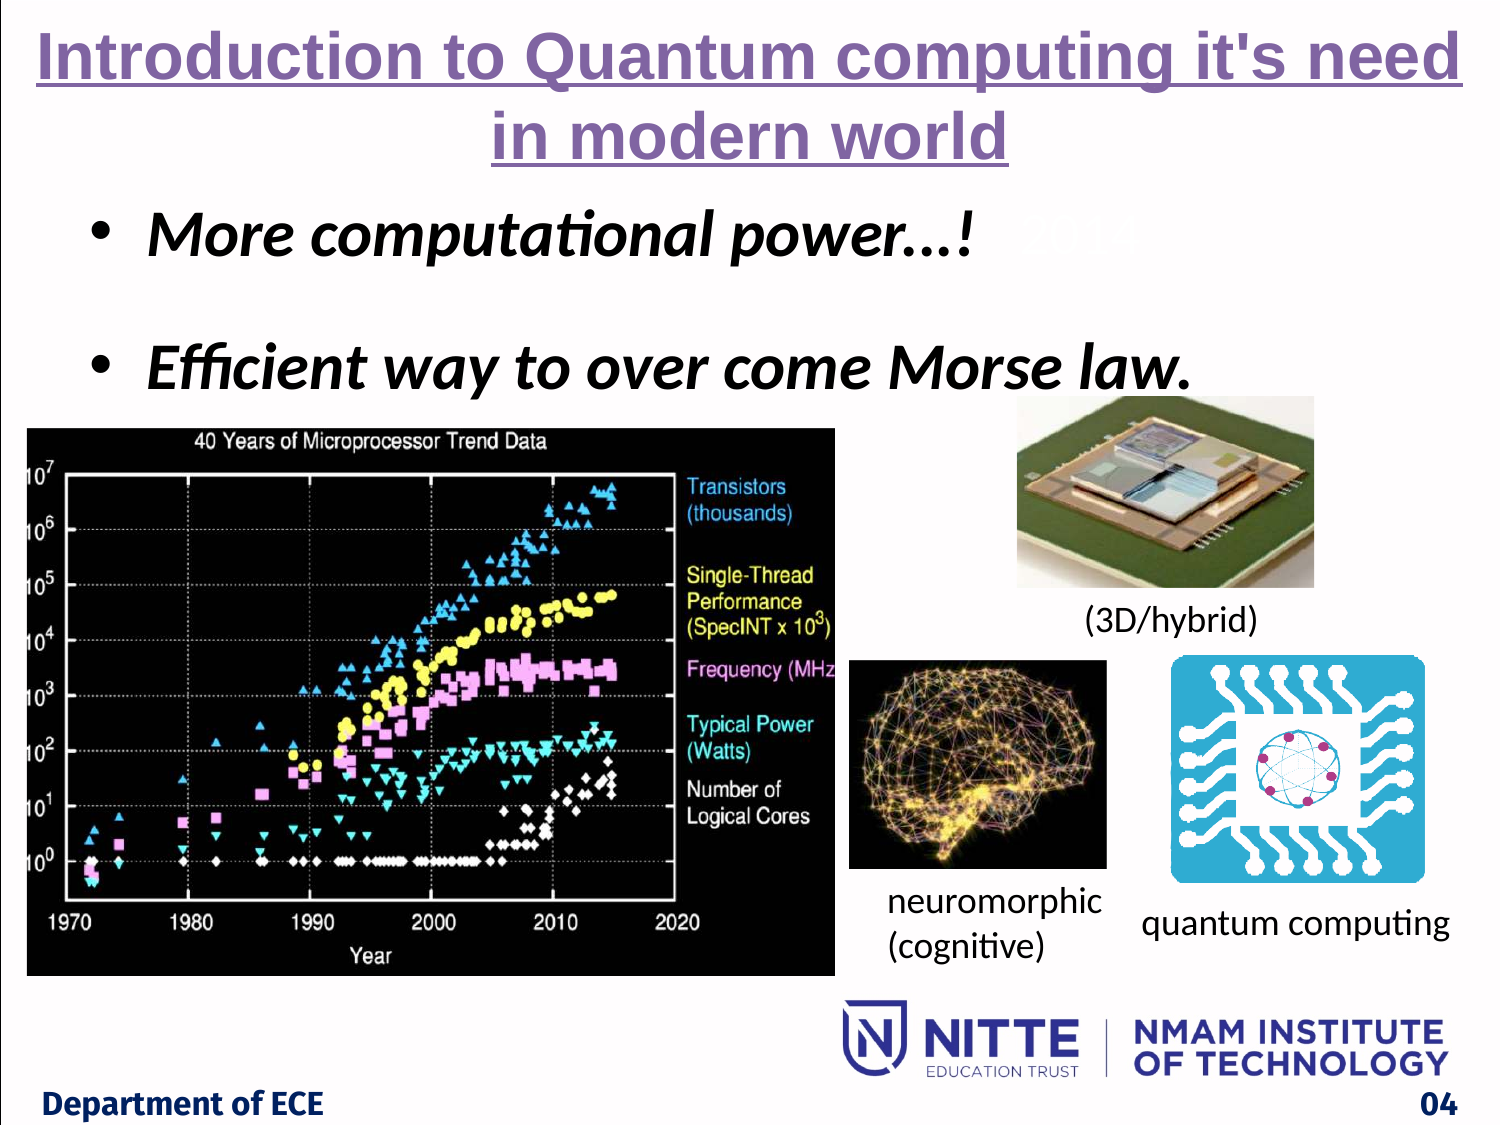

Introduction to Quantum computing it's need in modern world
More computational power...!
Efficient way to over come Morse law.
2014

First integrated circuit  Size ~1cm2
2 Transistors
Moore’s Law is Born  Intel 4004
2,300 transistors
 (3D/hybrid)

neuromorphic
(cognitive)

quantum computing

Department of ECE
04

Ivano Tavernelli - ita@zurich.ibm.com